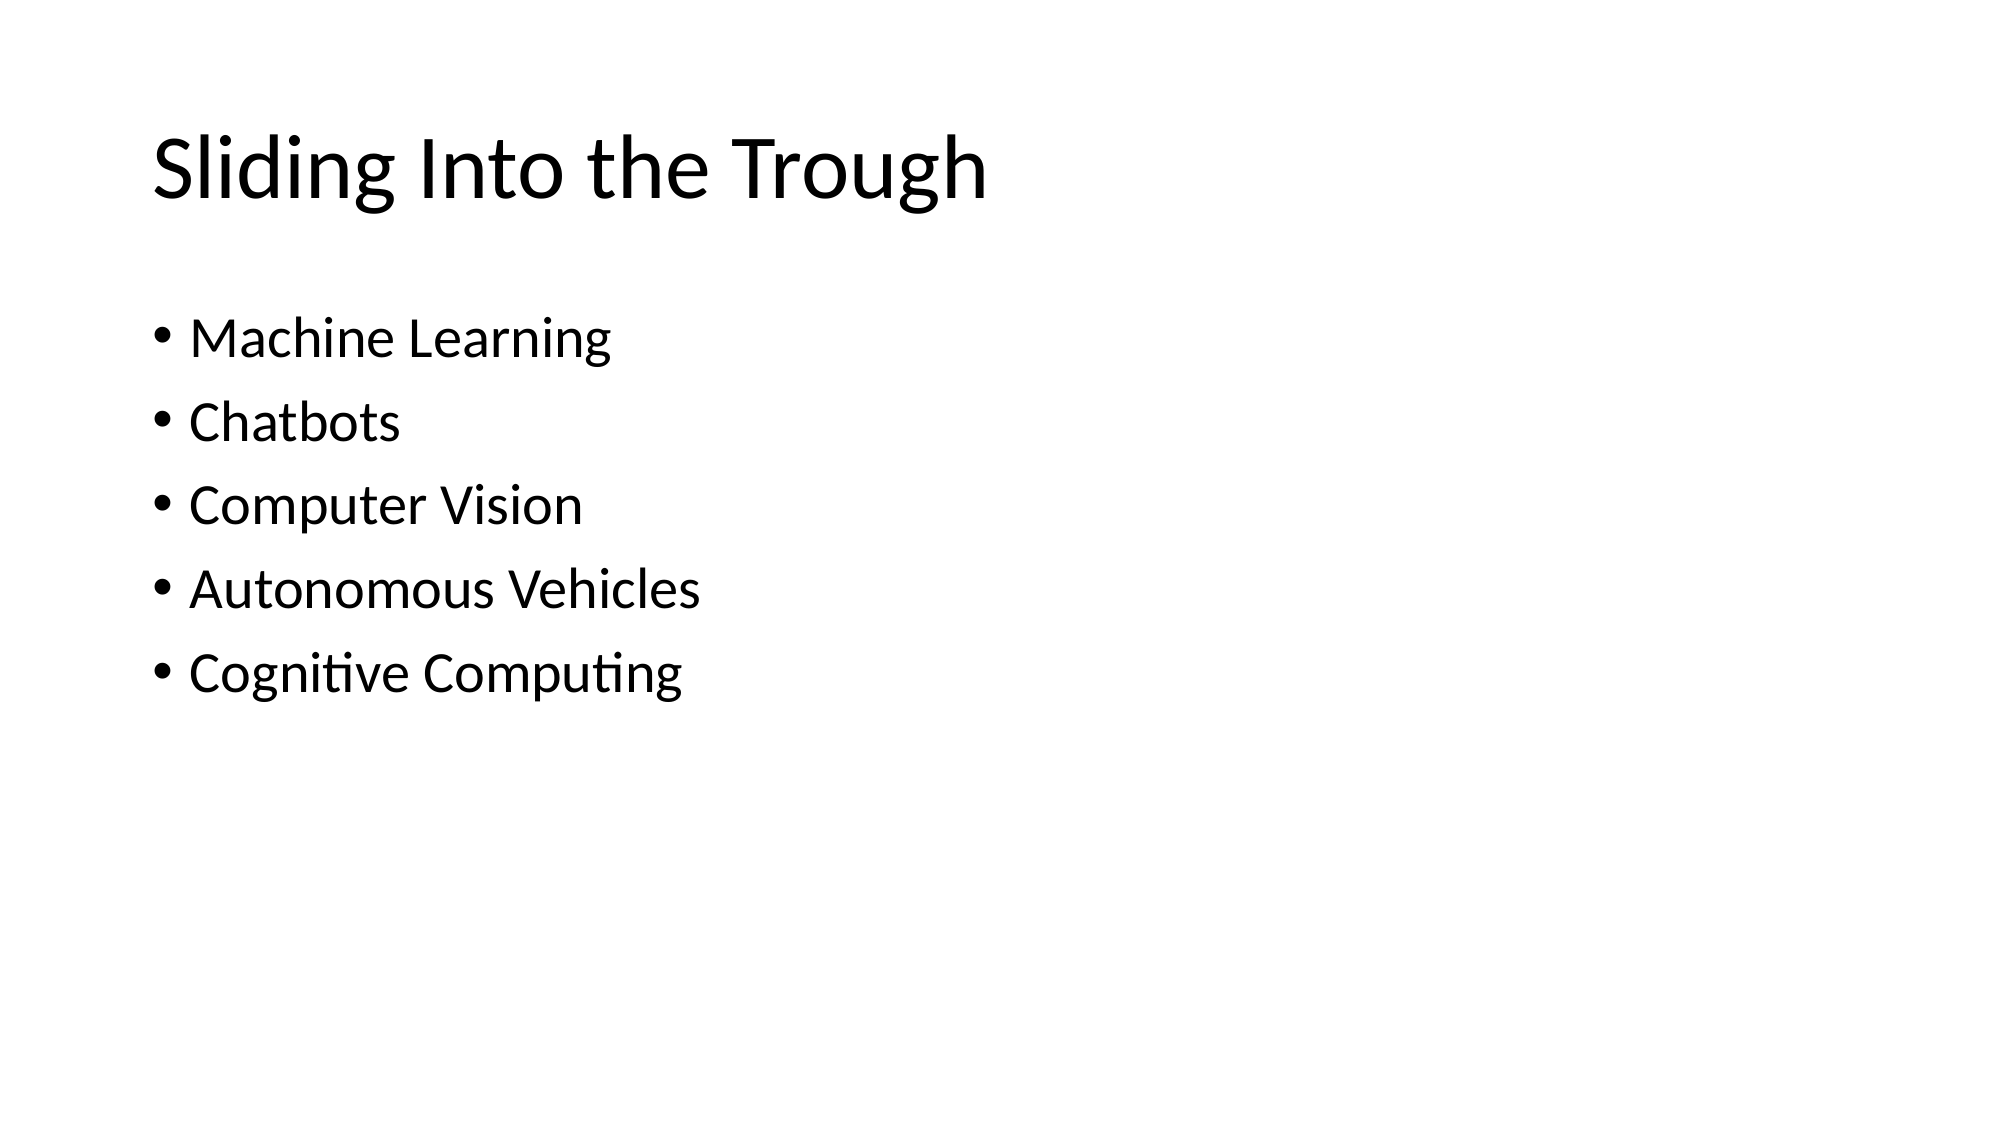

# Sliding Into the Trough
Machine Learning
Chatbots
Computer Vision
Autonomous Vehicles
Cognitive Computing